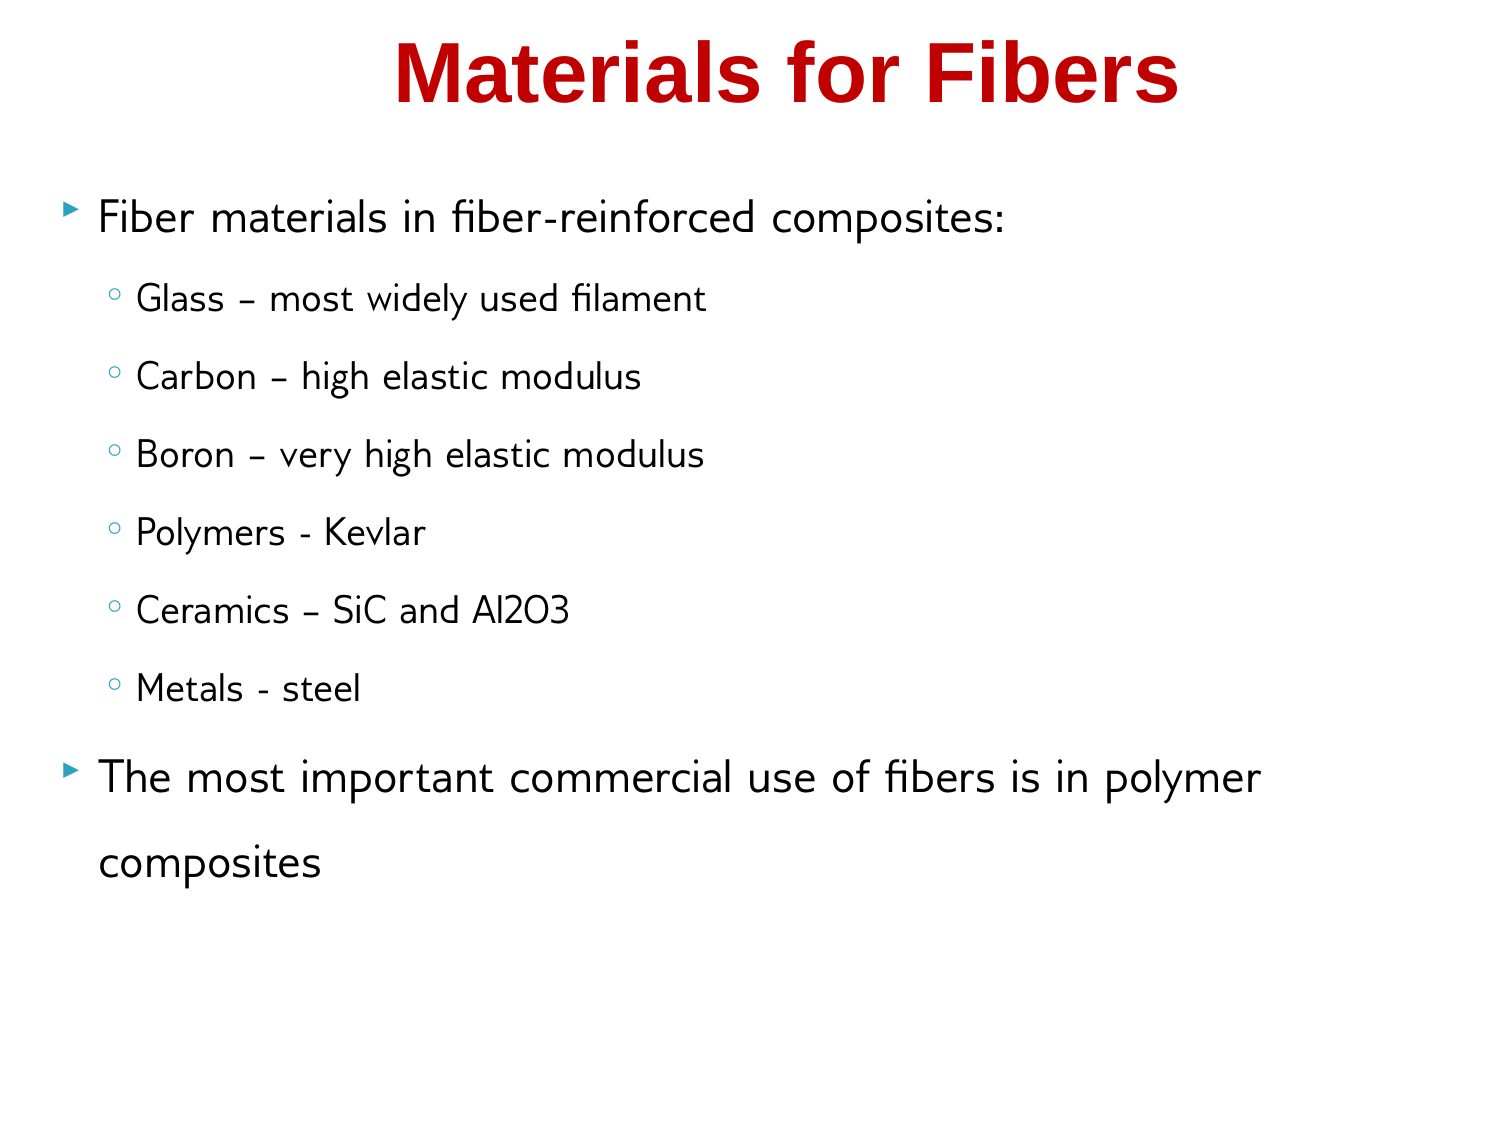

# Materials for Fibers
Fiber materials in fiber‑reinforced composites:
Glass – most widely used filament
Carbon – high elastic modulus
Boron – very high elastic modulus
Polymers - Kevlar
Ceramics – SiC and Al2O3
Metals - steel
The most important commercial use of fibers is in polymer composites